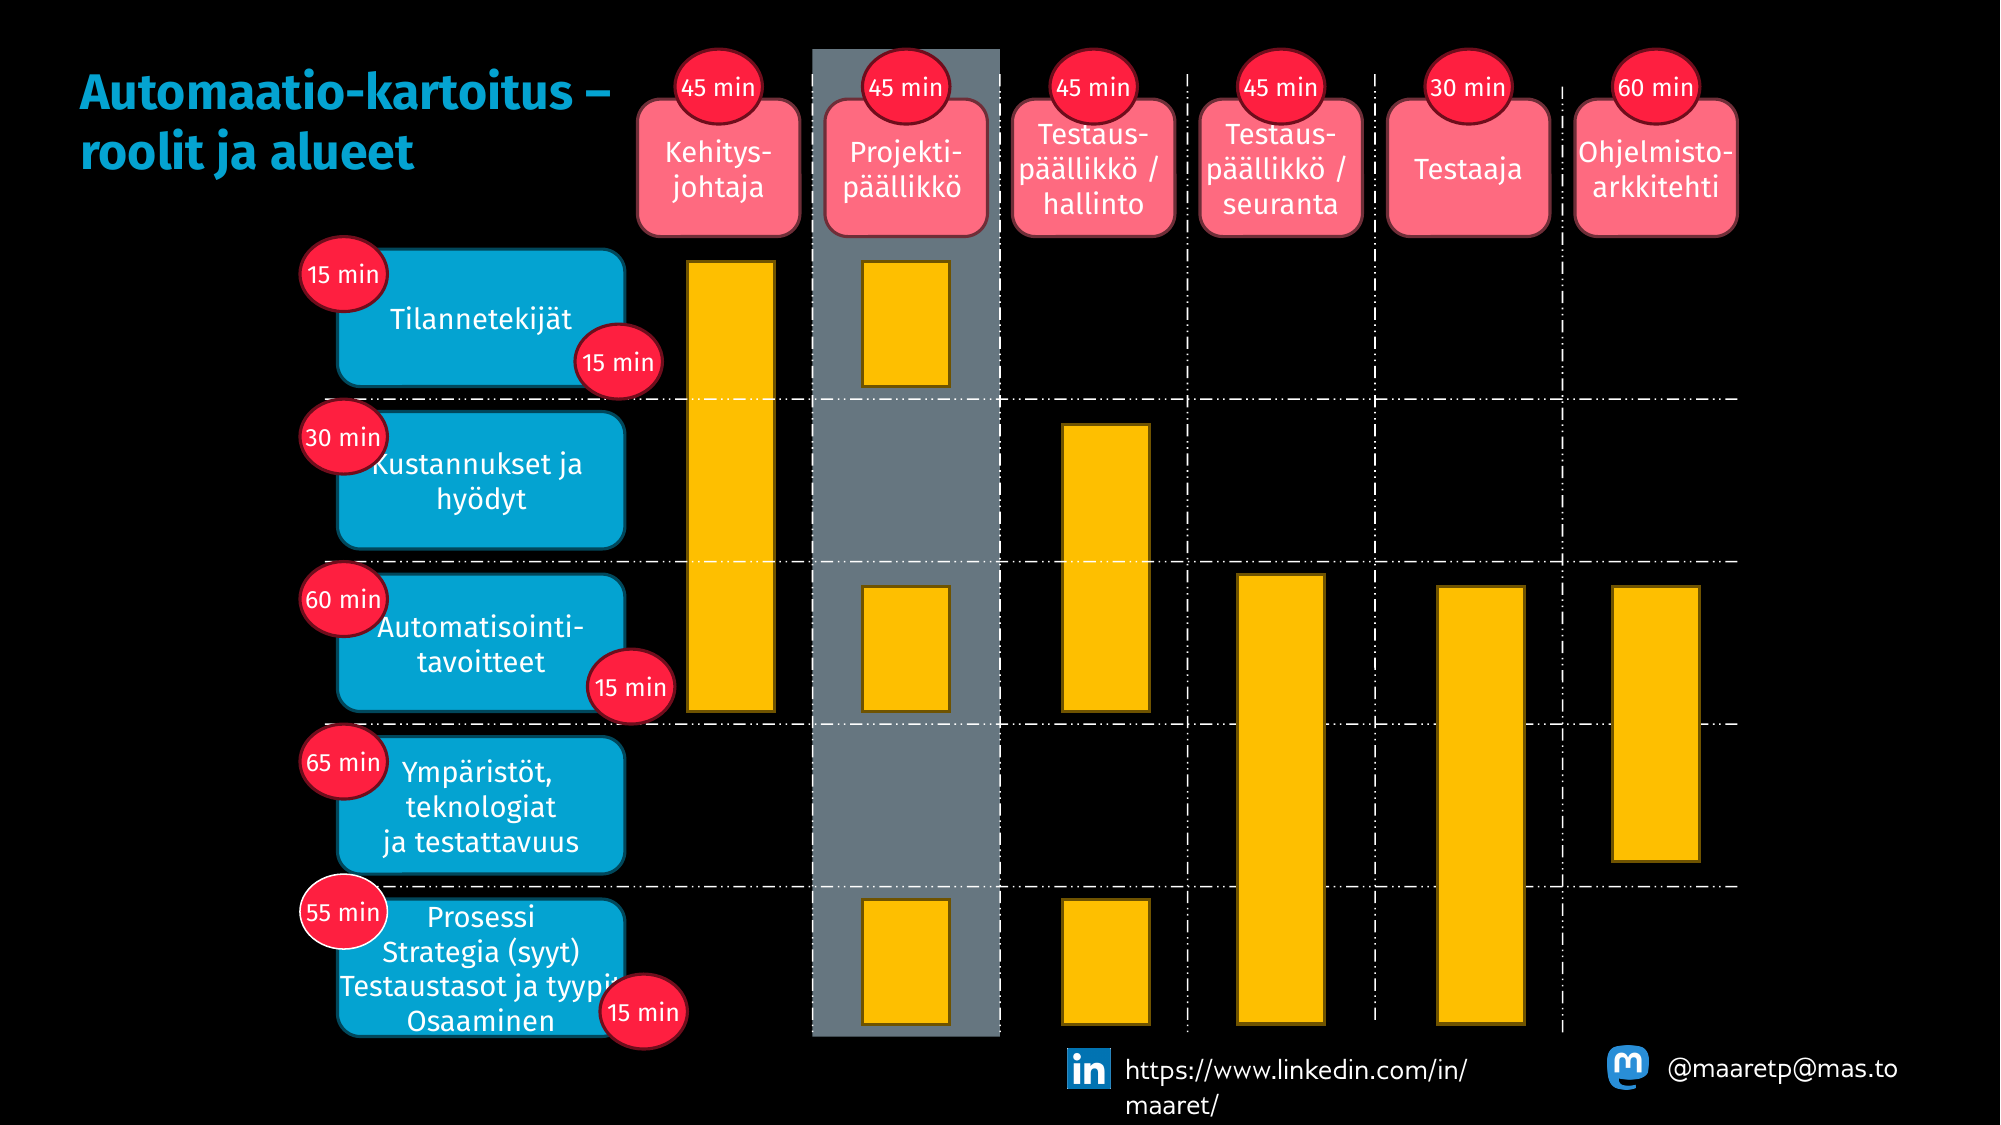

45 min

45 min
45 min
45 min
30 min
60 min

Automaatio-kartoitus –
roolit ja alueet

Kehitys-
johtaja
Projekti-
päällikkö
Testaus-
päällikkö /
hallinto
Testaus-
päällikkö /
seuranta
Testaaja
Ohjelmisto-
arkkitehti
15 min
Tilannetekijät

15 min
30 min

Kustannukset ja
hyödyt

60 min

Automatisointi-
tavoitteet

15 min
65 min

Ympäristöt,
teknologiat
ja testattavuus
55 min

Prosessi
Strategia (syyt)
Testaustasot ja tyypit
Osaaminen

15 min